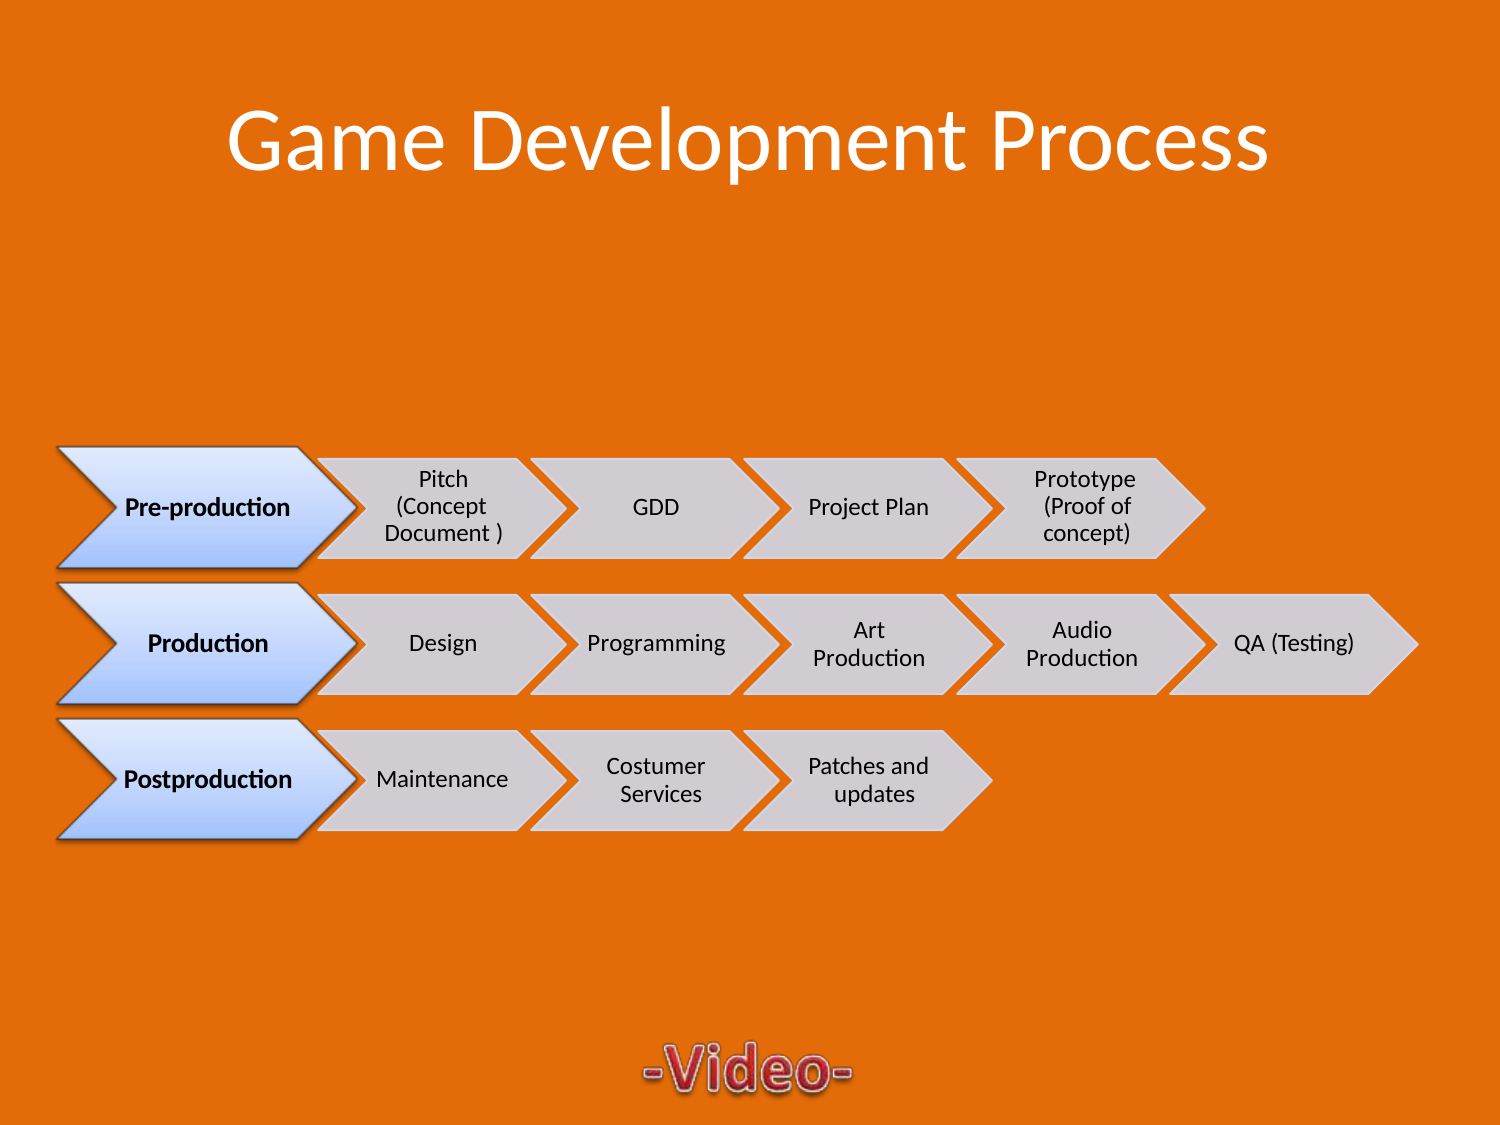

# Game Development Process

Pitch  (Concept  Document )
Prototype  (Proof of  concept)
Pre-production
GDD
Project Plan

Art  Production
Audio  Production
Production
Design
Programming
QA (Testing)

Costumer  Services
Patches and  updates
Postproduction
Maintenance